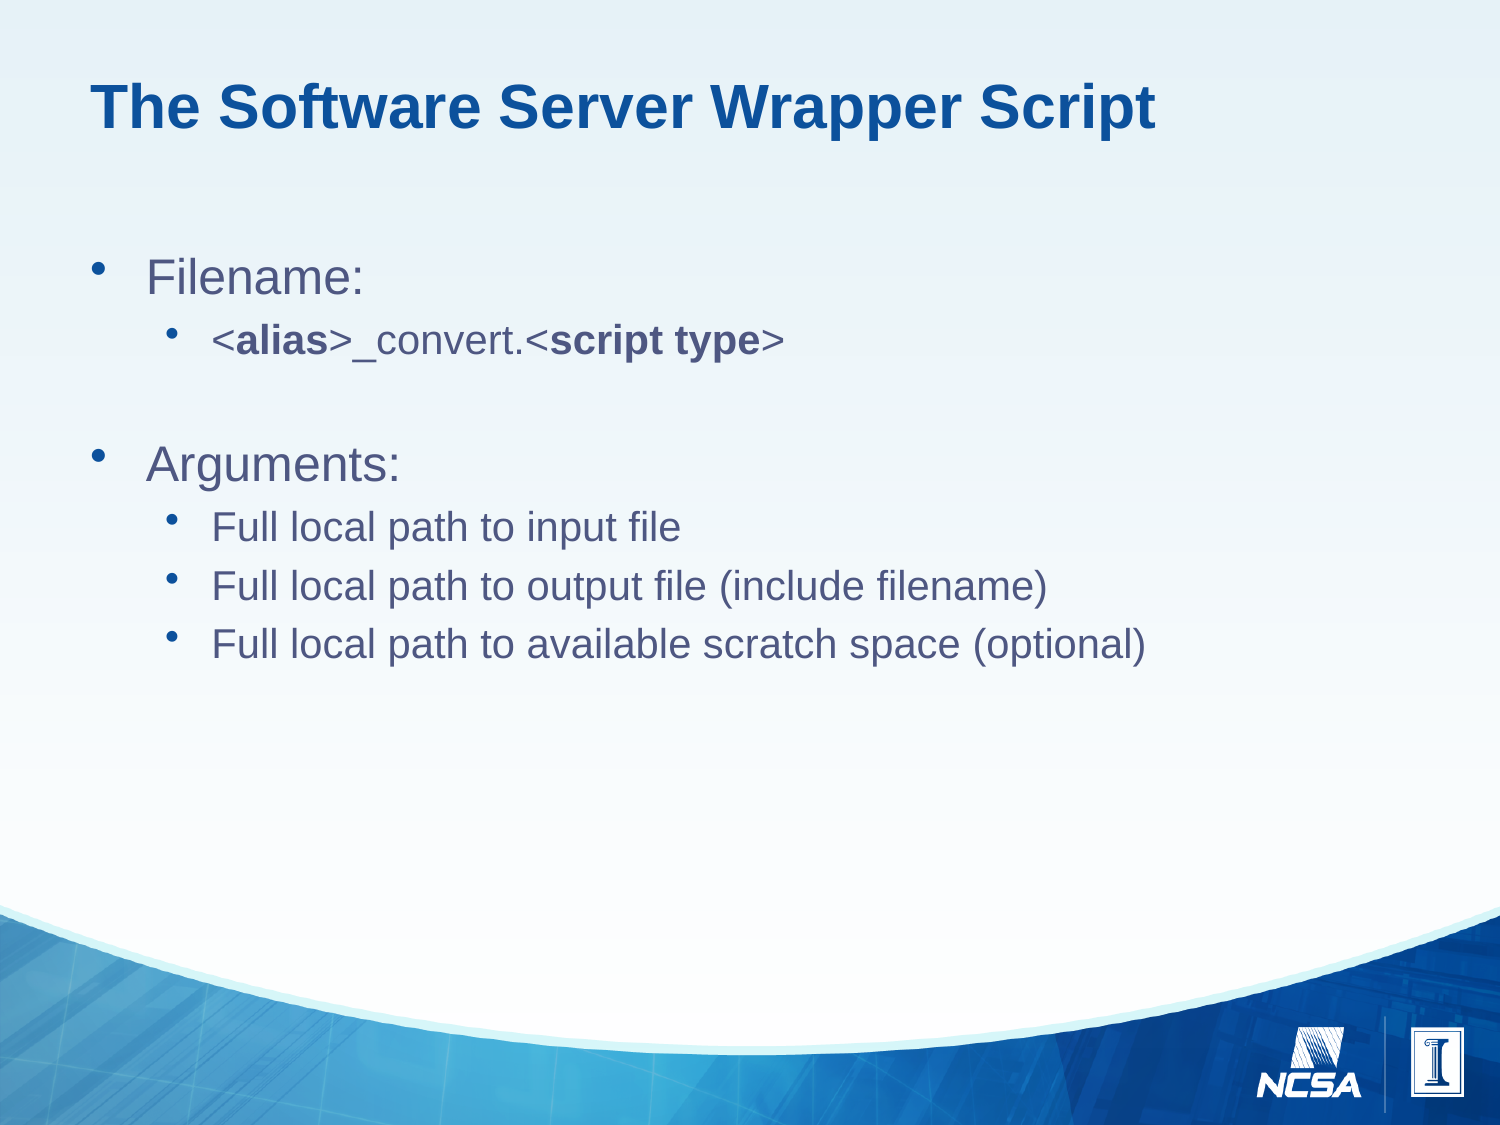

# The Software Server Wrapper Script
Filename:
<alias>_convert.<script type>

Arguments:
Full local path to input file
Full local path to output file (include filename)
Full local path to available scratch space (optional)